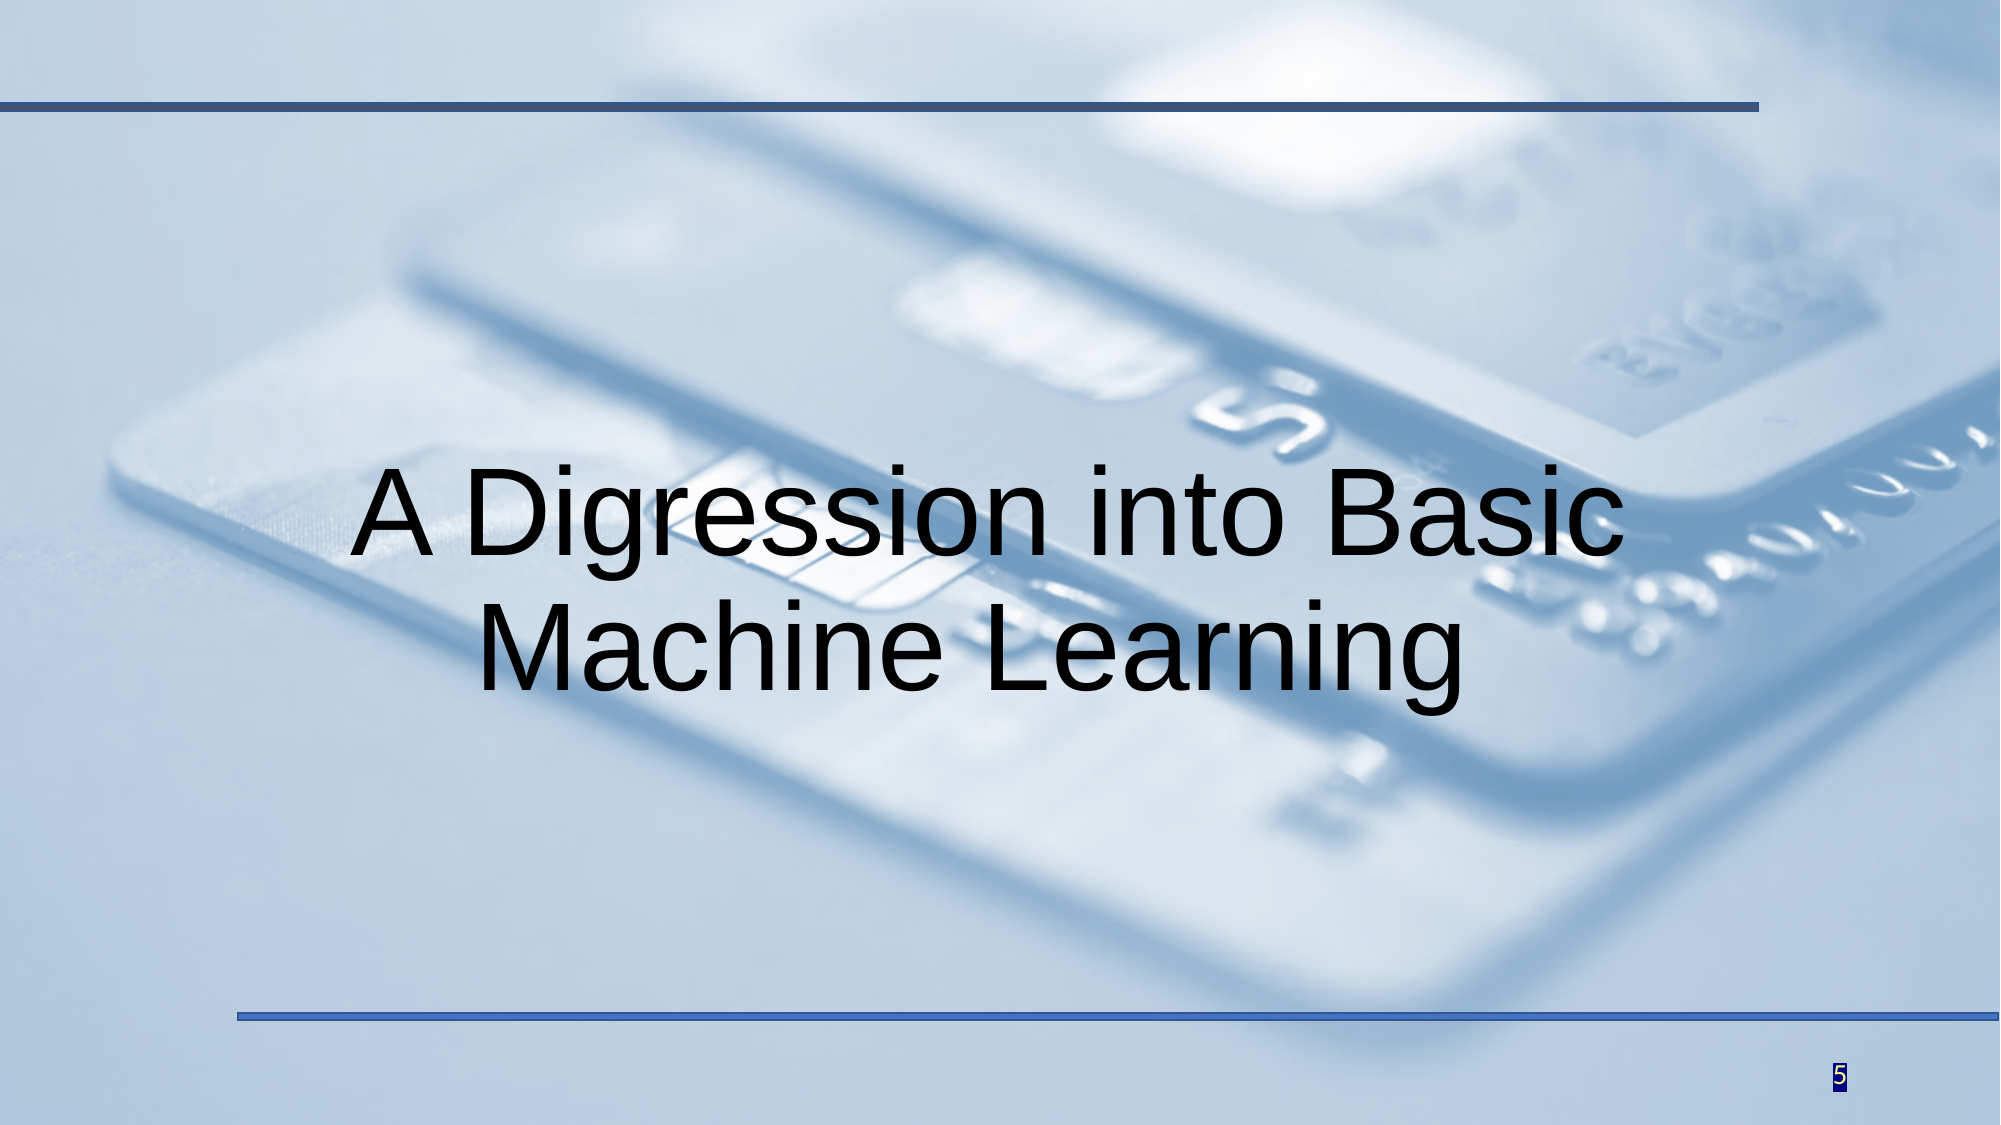

# A Digression into Basic Machine Learning

5